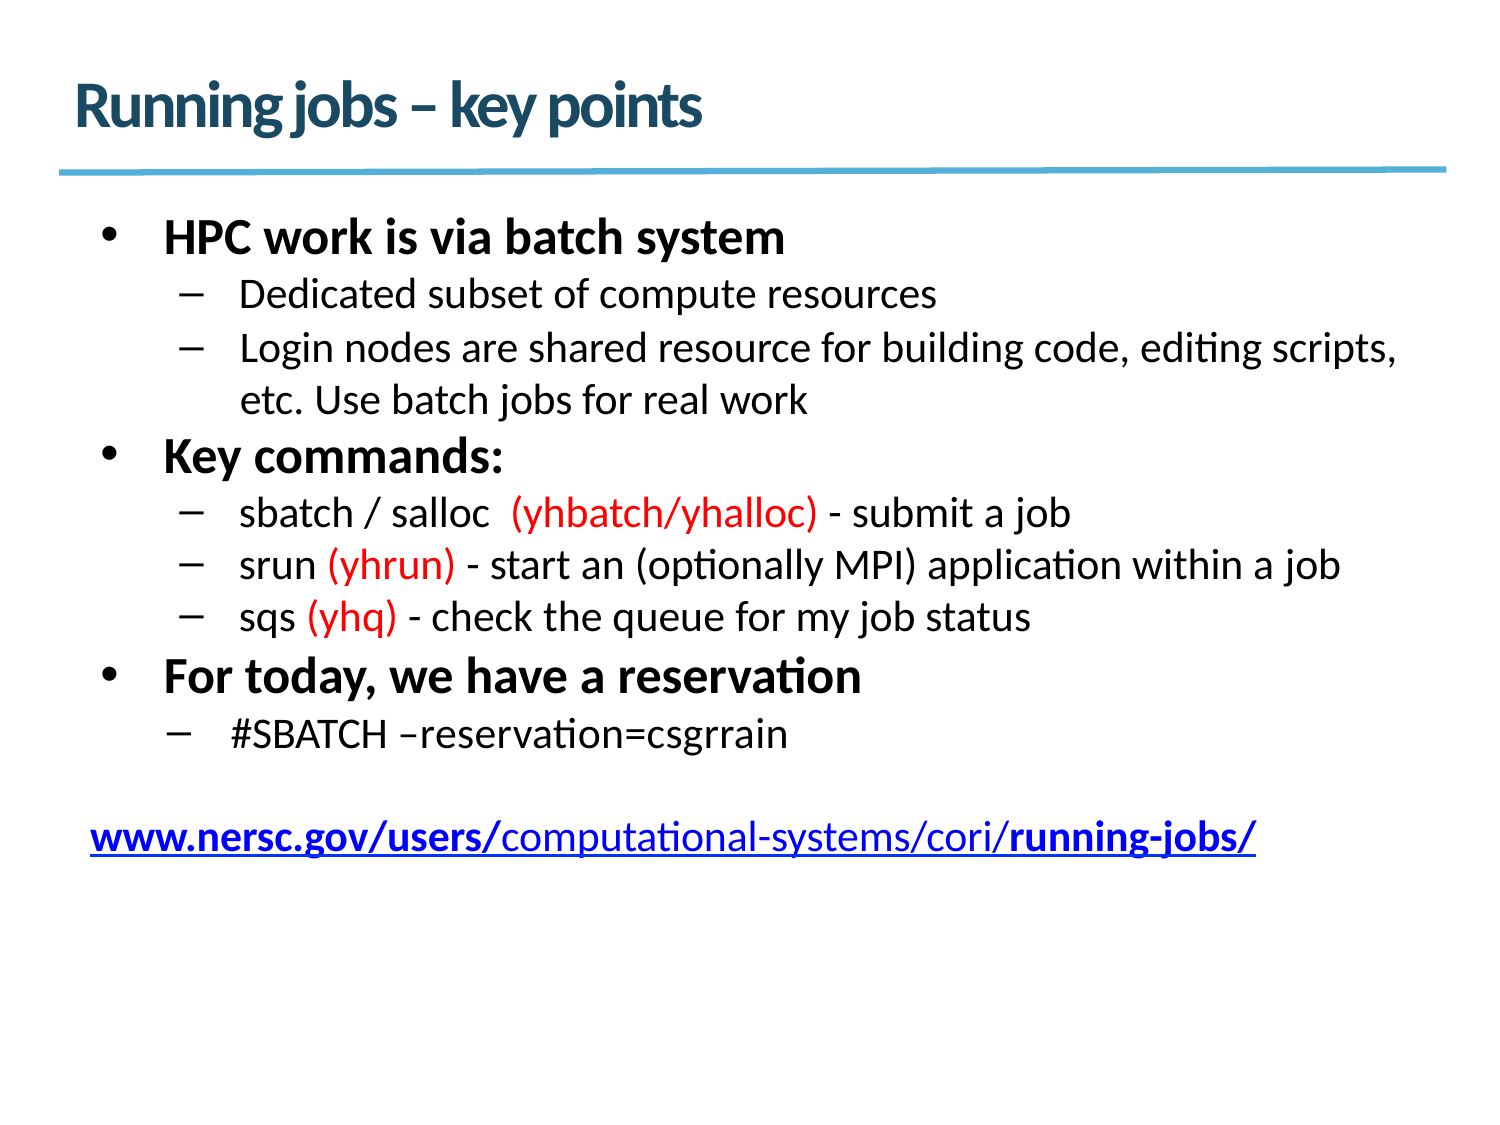

# Running jobs – key points
HPC work is via batch system
Dedicated subset of compute resources
Login nodes are shared resource for building code, editing scripts,  etc. Use batch jobs for real work
Key commands:
sbatch / salloc  (yhbatch/yhalloc) - submit a job
srun (yhrun) - start an (optionally MPI) application within a job
sqs (yhq) - check the queue for my job status
For today, we have a reservation
#SBATCH –reservation=csgrrain

www.nersc.gov/users/computational-systems/cori/running-jobs/